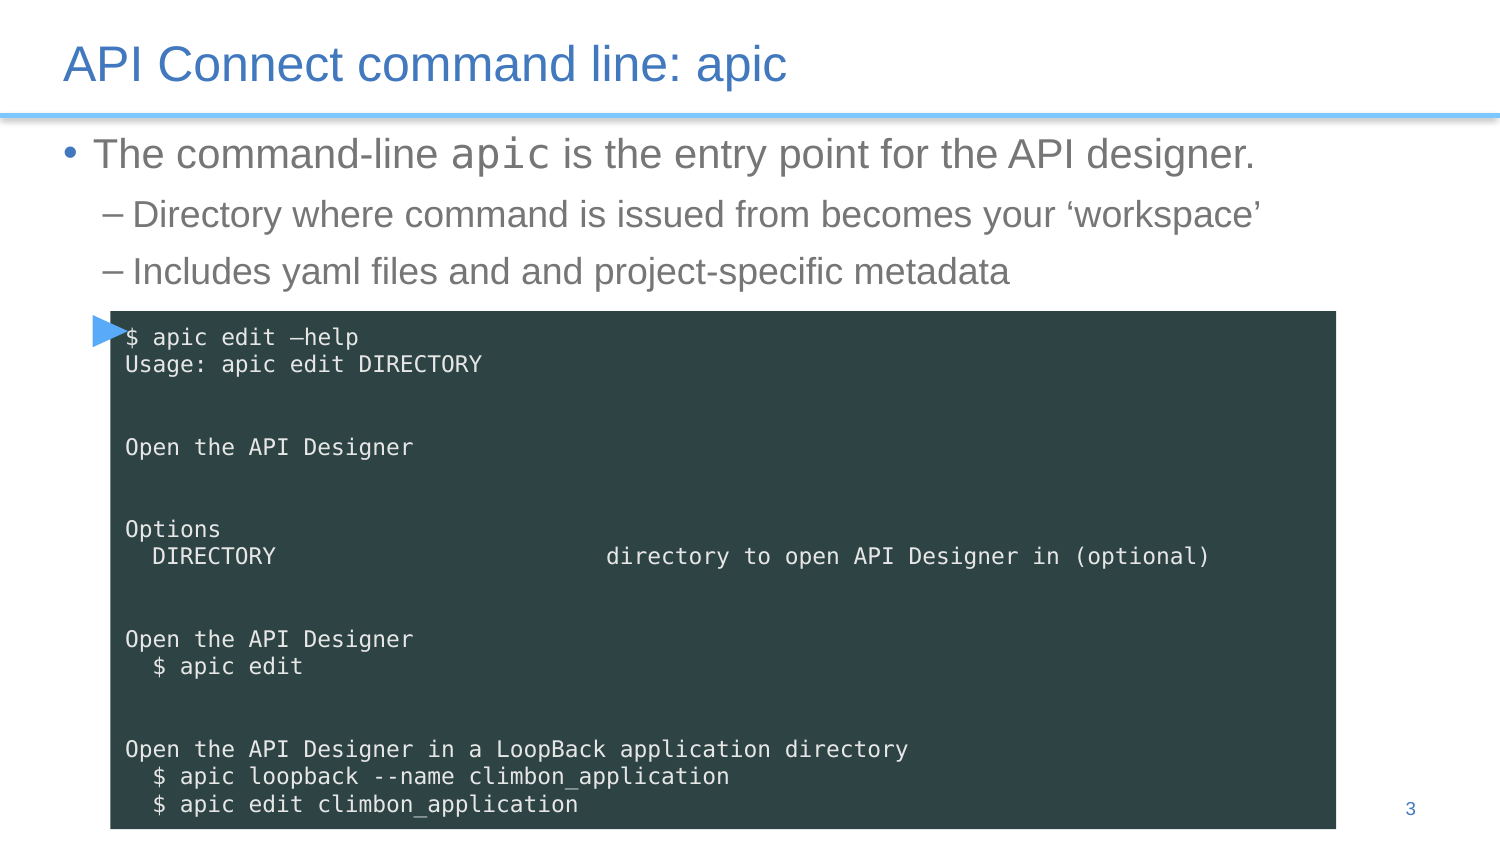

# API Connect command line: apic
The command-line apic is the entry point for the API designer.
Directory where command is issued from becomes your ‘workspace’
Includes yaml files and and project-specific metadata

$ apic edit –help
Usage: apic edit DIRECTORY

Open the API Designer

Options
  DIRECTORY                        directory to open API Designer in (optional)

Open the API Designer
  $ apic edit

Open the API Designer in a LoopBack application directory
  $ apic loopback --name climbon_application
  $ apic edit climbon_application